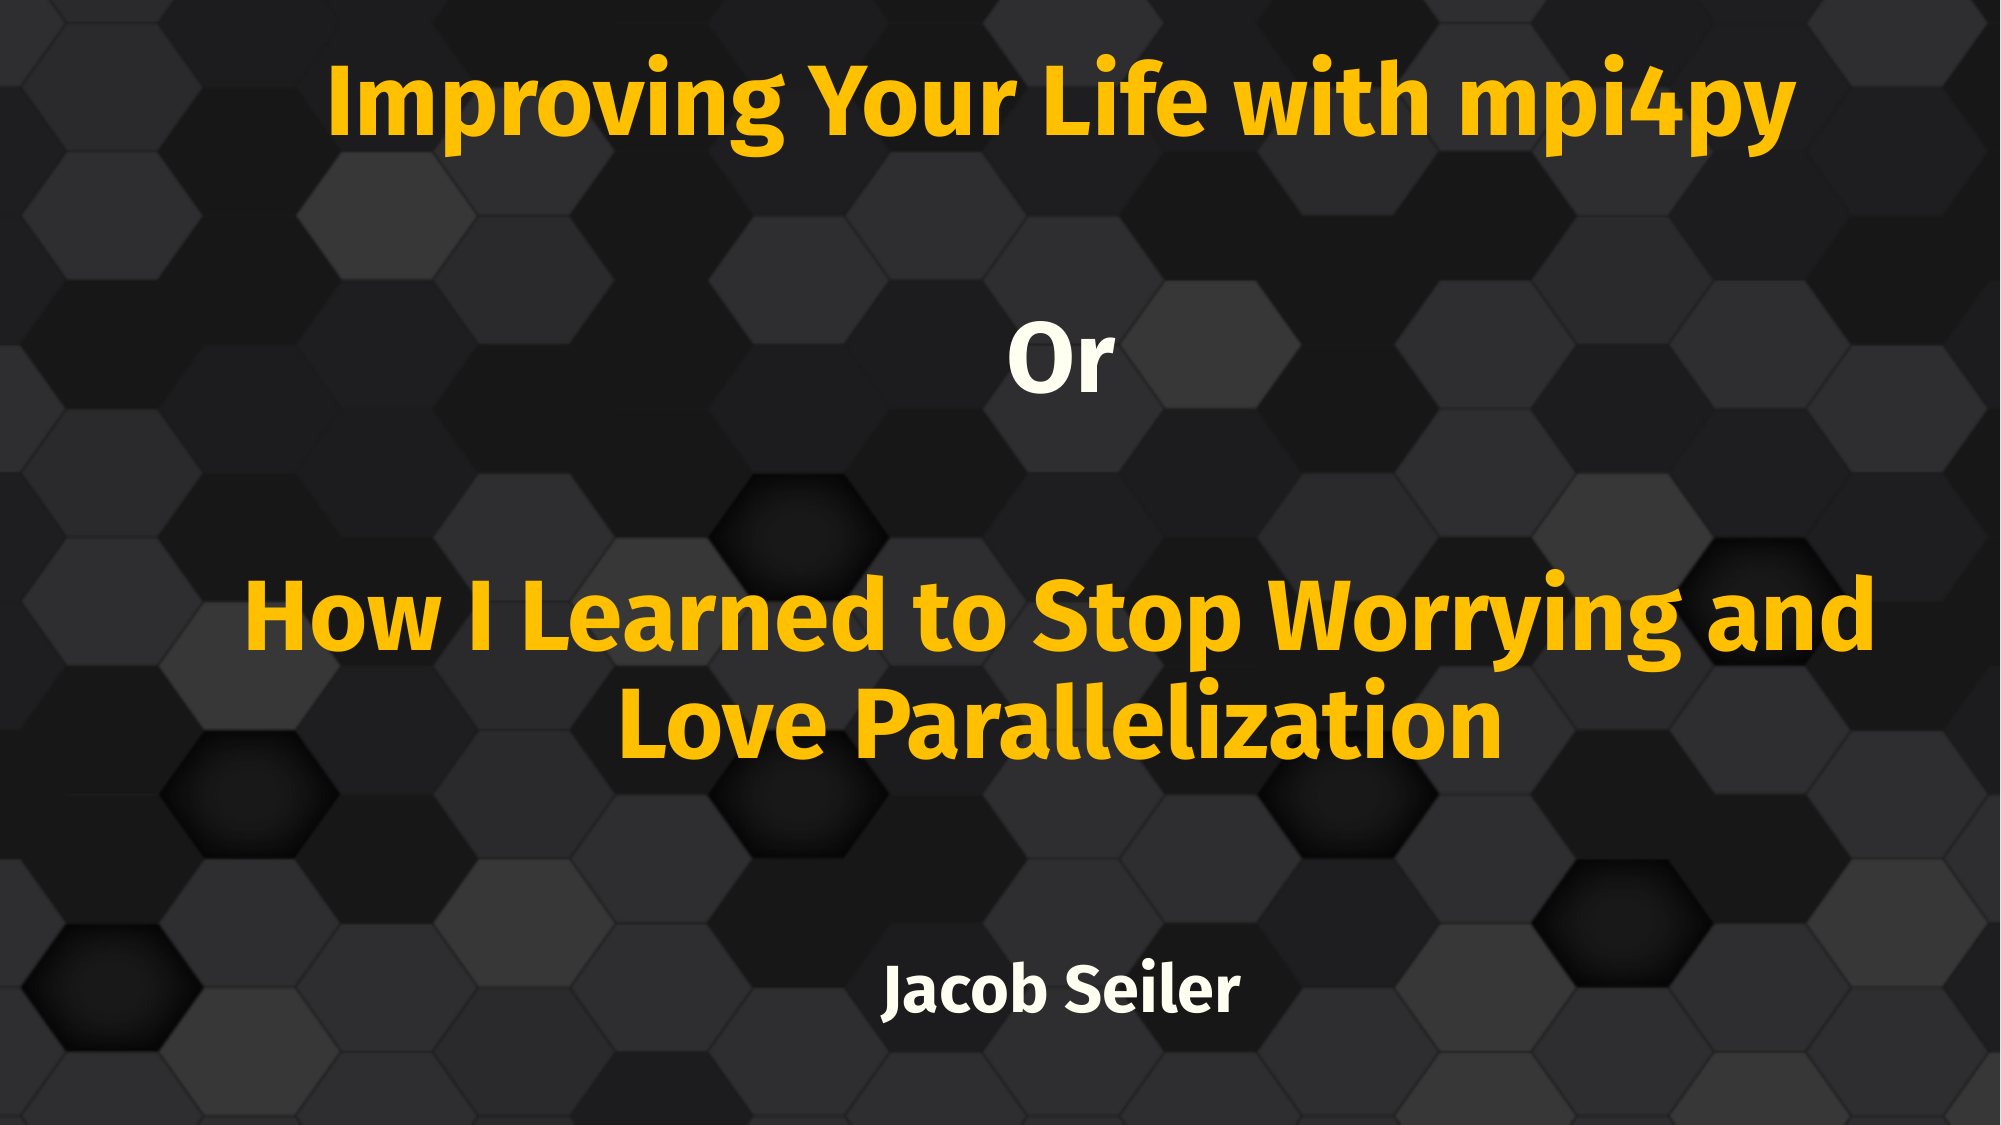

Improving Your Life with mpi4py

Or

How I Learned to Stop Worrying and Love Parallelization
Jacob Seiler